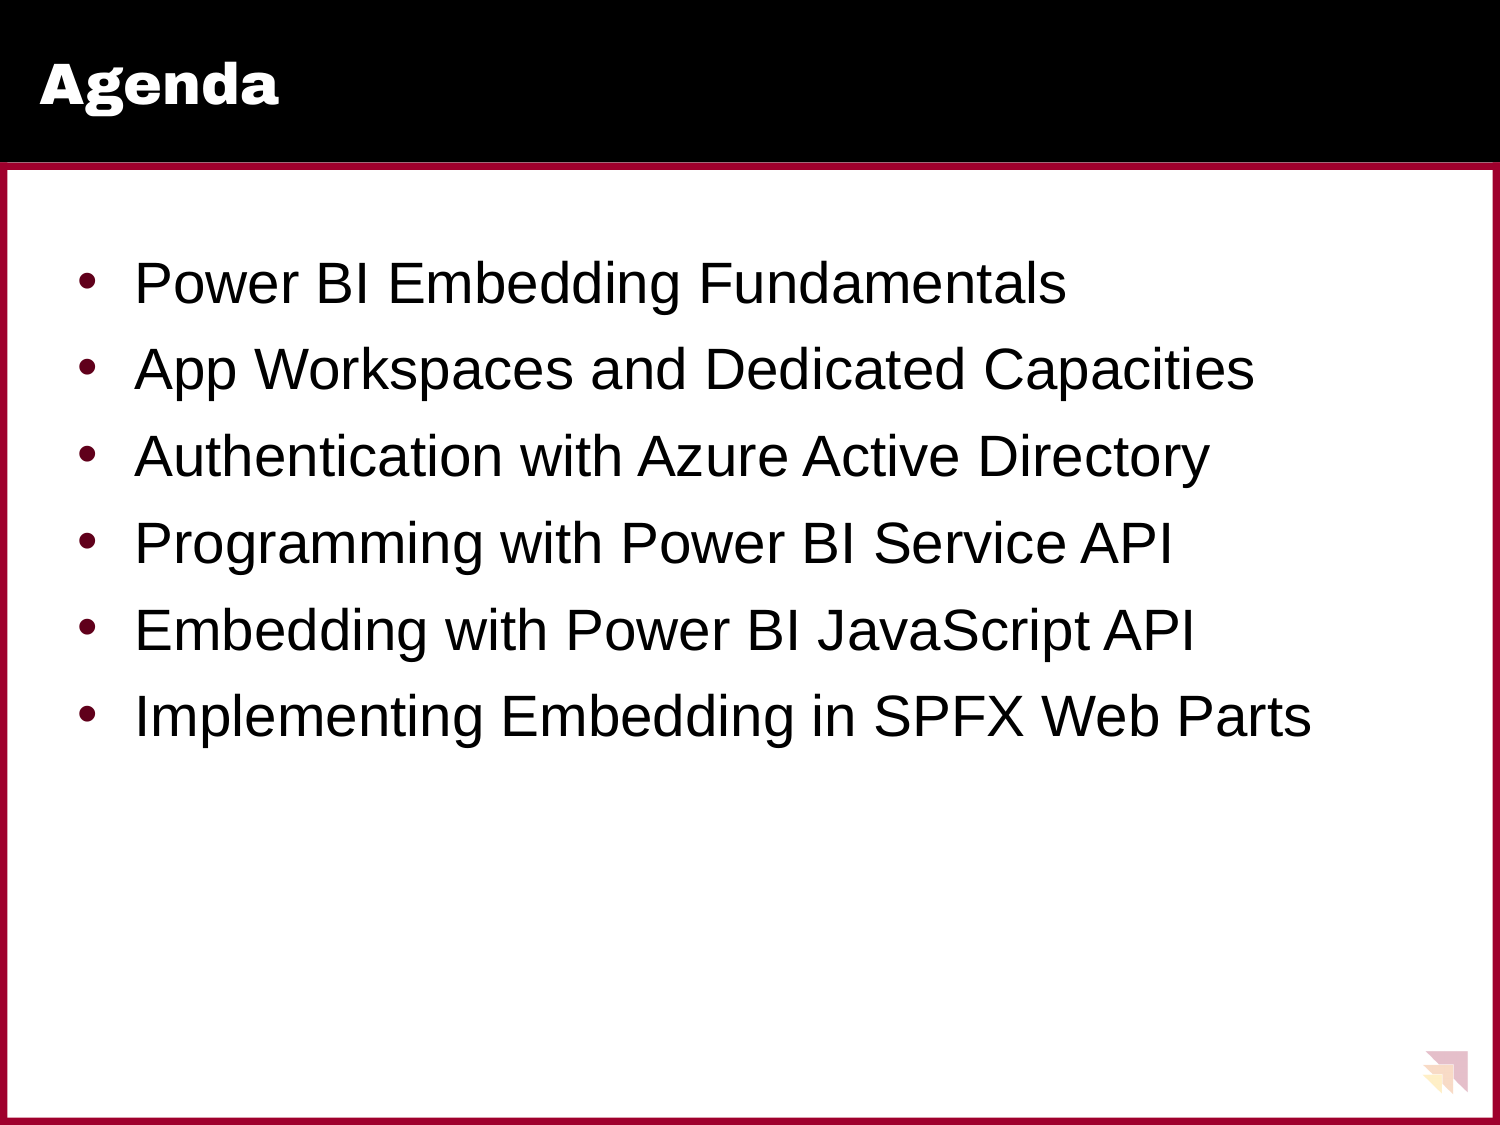

# Agenda
Power BI Embedding Fundamentals
App Workspaces and Dedicated Capacities
Authentication with Azure Active Directory
Programming with Power BI Service API
Embedding with Power BI JavaScript API
Implementing Embedding in SPFX Web Parts